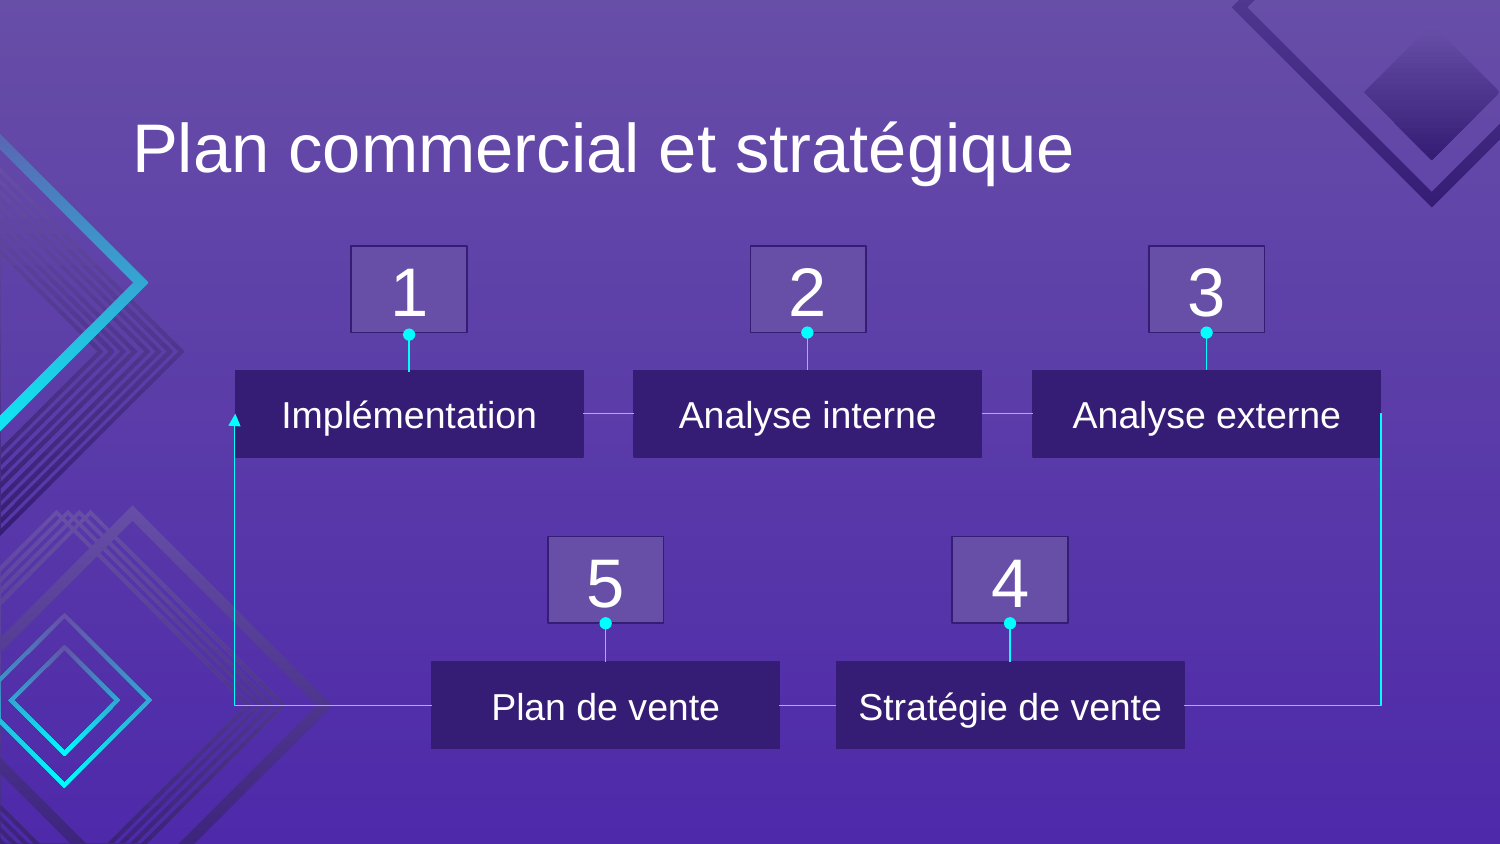

# Plan commercial et stratégique
1
2
3
Implémentation
Analyse interne
Analyse externe
5
4
Plan de vente
Stratégie de vente